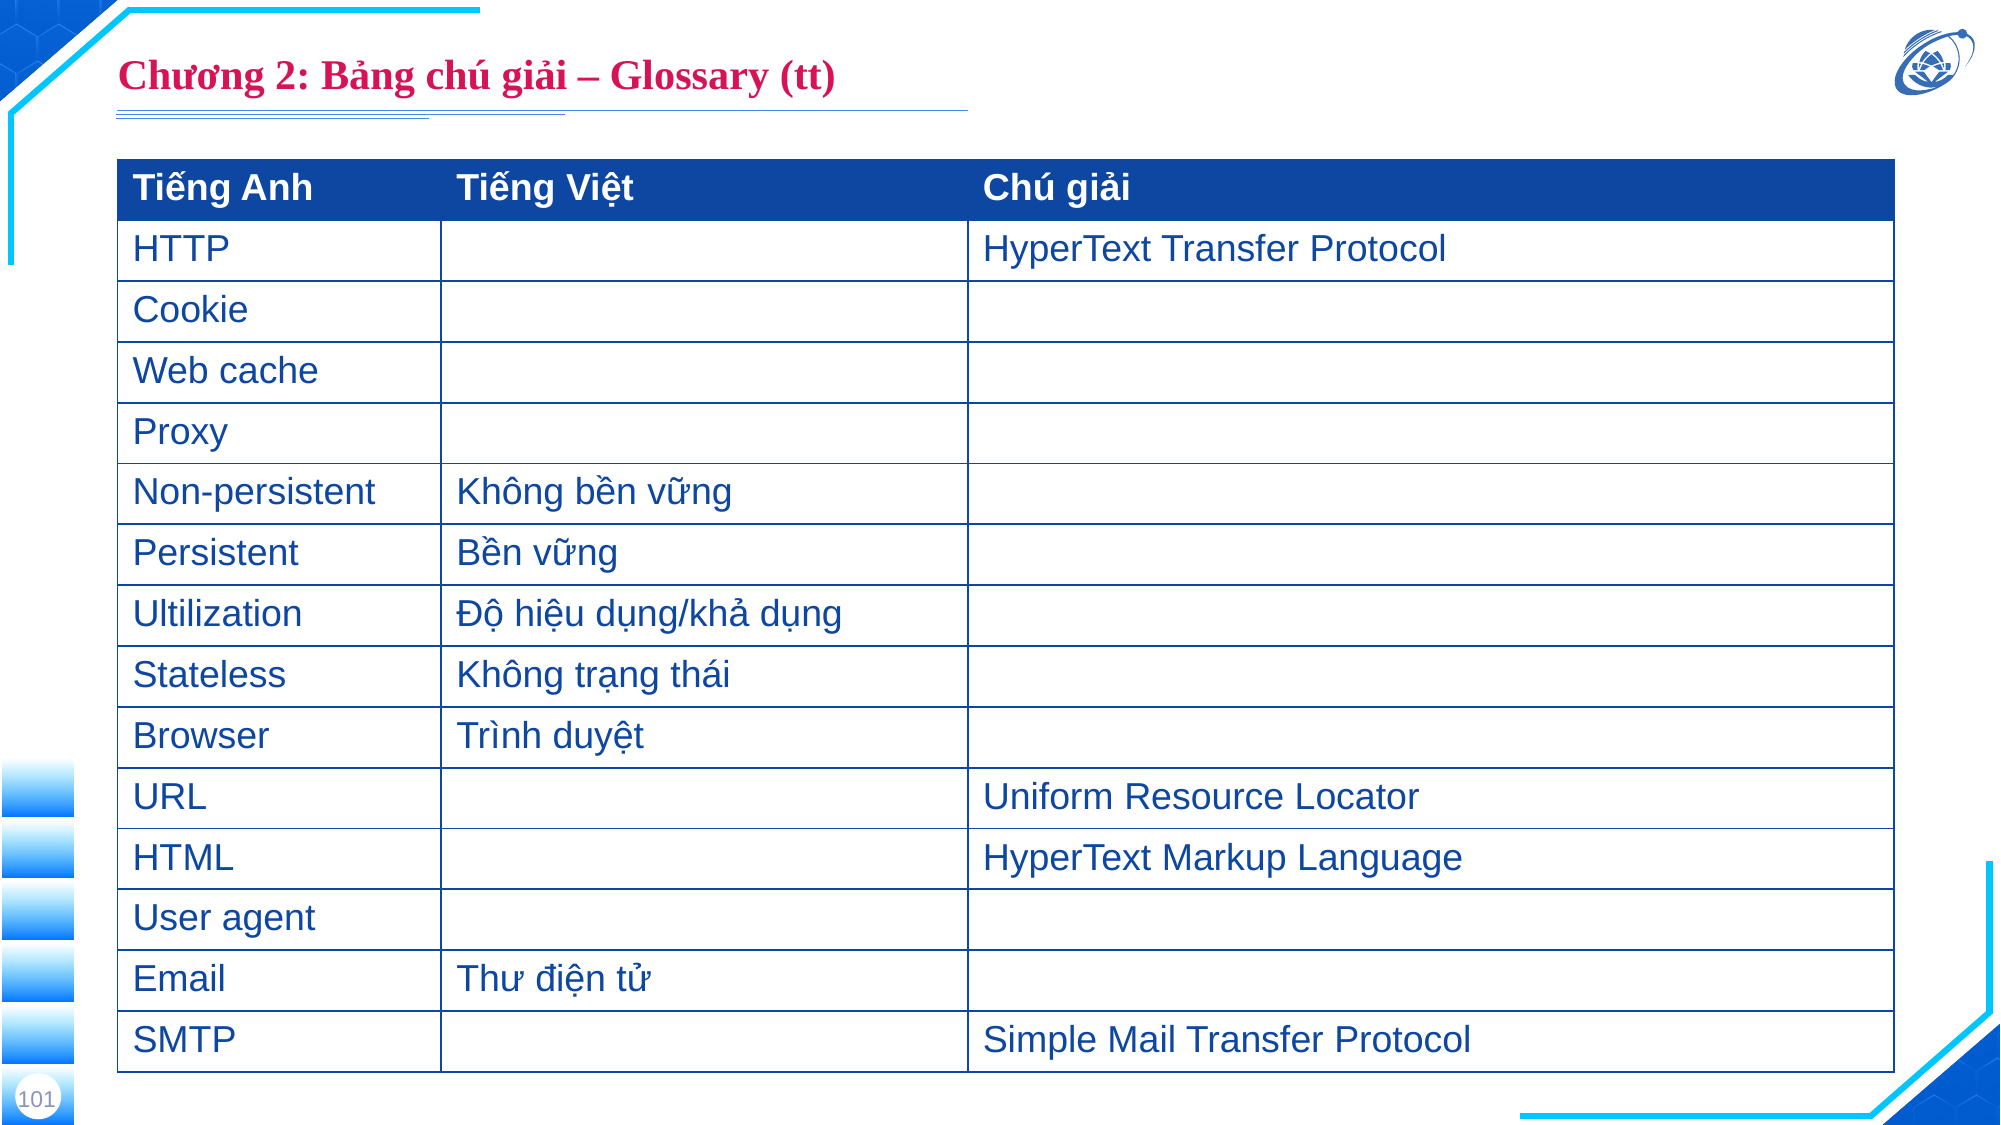

# Chương 2: Bảng chú giải – Glossary (tt)
| Tiếng Anh | Tiếng Việt | Chú giải |
| --- | --- | --- |
| HTTP |  | HyperText Transfer Protocol |
| Cookie |  |  |
| Web cache |  |  |
| Proxy |  |  |
| Non-persistent | Không bền vững |  |
| Persistent | Bền vững |  |
| Ultilization | Độ hiệu dụng/khả dụng |  |
| Stateless | Không trạng thái |  |
| Browser | Trình duyệt |  |
| URL |  | Uniform Resource Locator |
| HTML |  | HyperText Markup Language |
| User agent |  |  |
| Email | Thư điện tử |  |
| SMTP |  | Simple Mail Transfer Protocol |
101